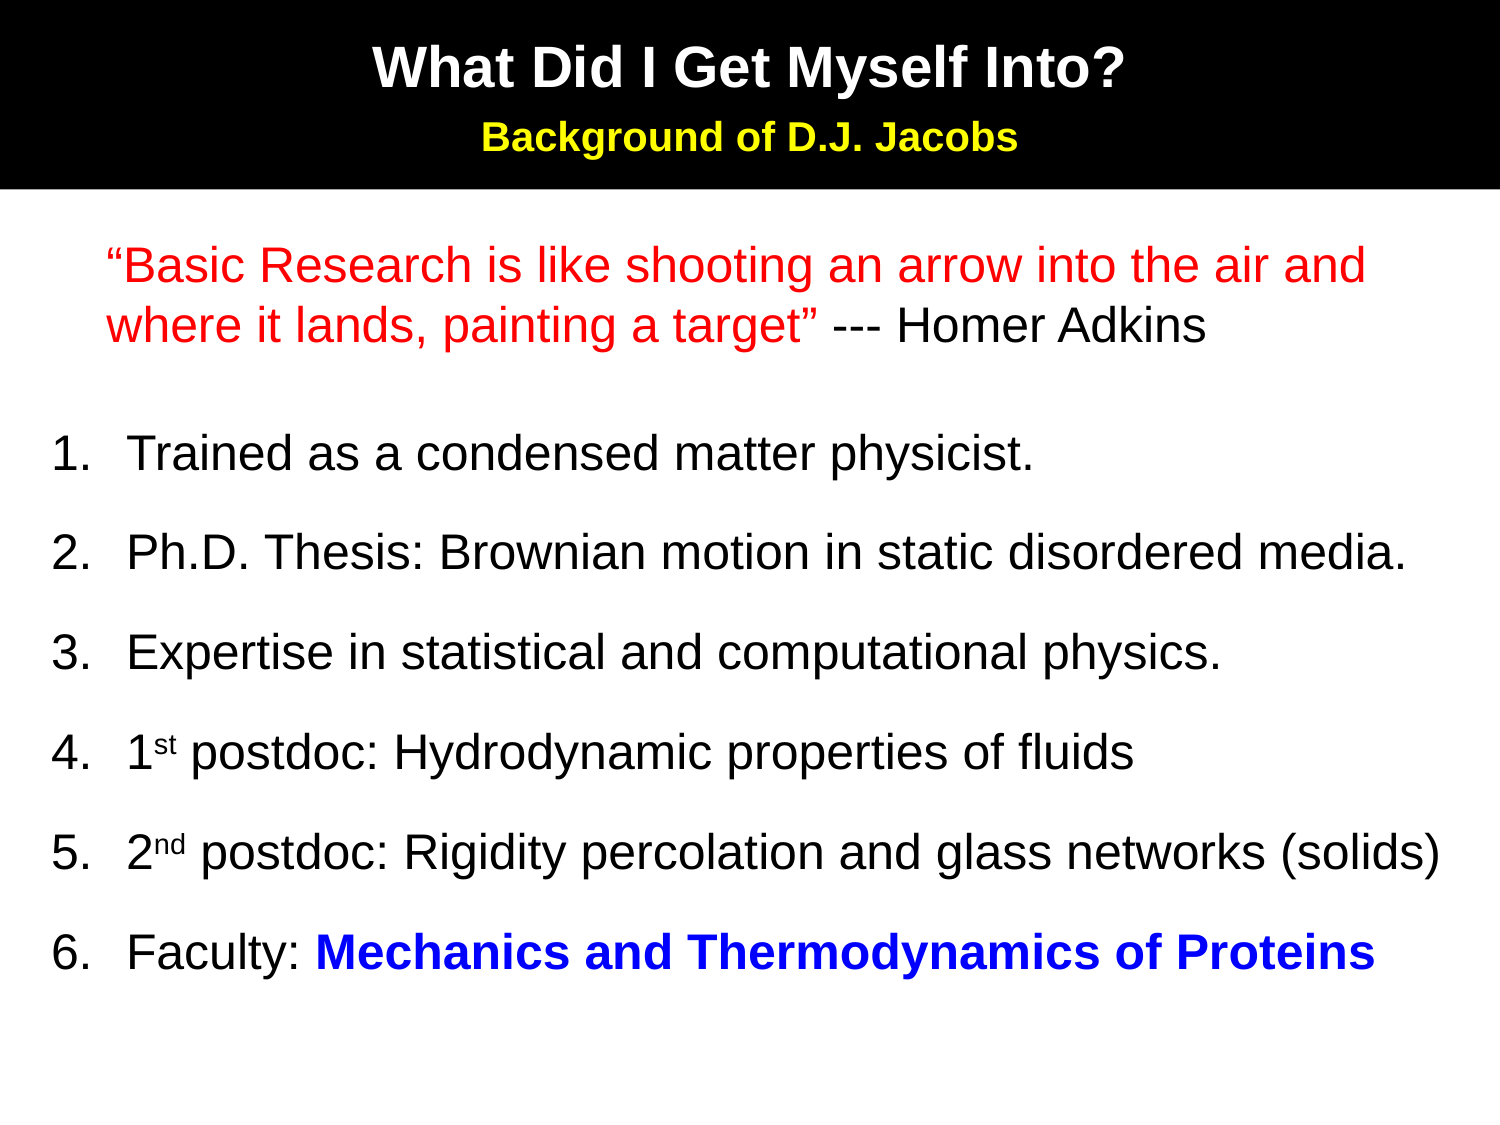

What Did I Get Myself Into?
Background of D.J. Jacobs
“Basic Research is like shooting an arrow into the air and where it lands, painting a target” --- Homer Adkins
Trained as a condensed matter physicist.
Ph.D. Thesis: Brownian motion in static disordered media.
Expertise in statistical and computational physics.
1st postdoc: Hydrodynamic properties of fluids
2nd postdoc: Rigidity percolation and glass networks (solids)
Faculty: Mechanics and Thermodynamics of Proteins